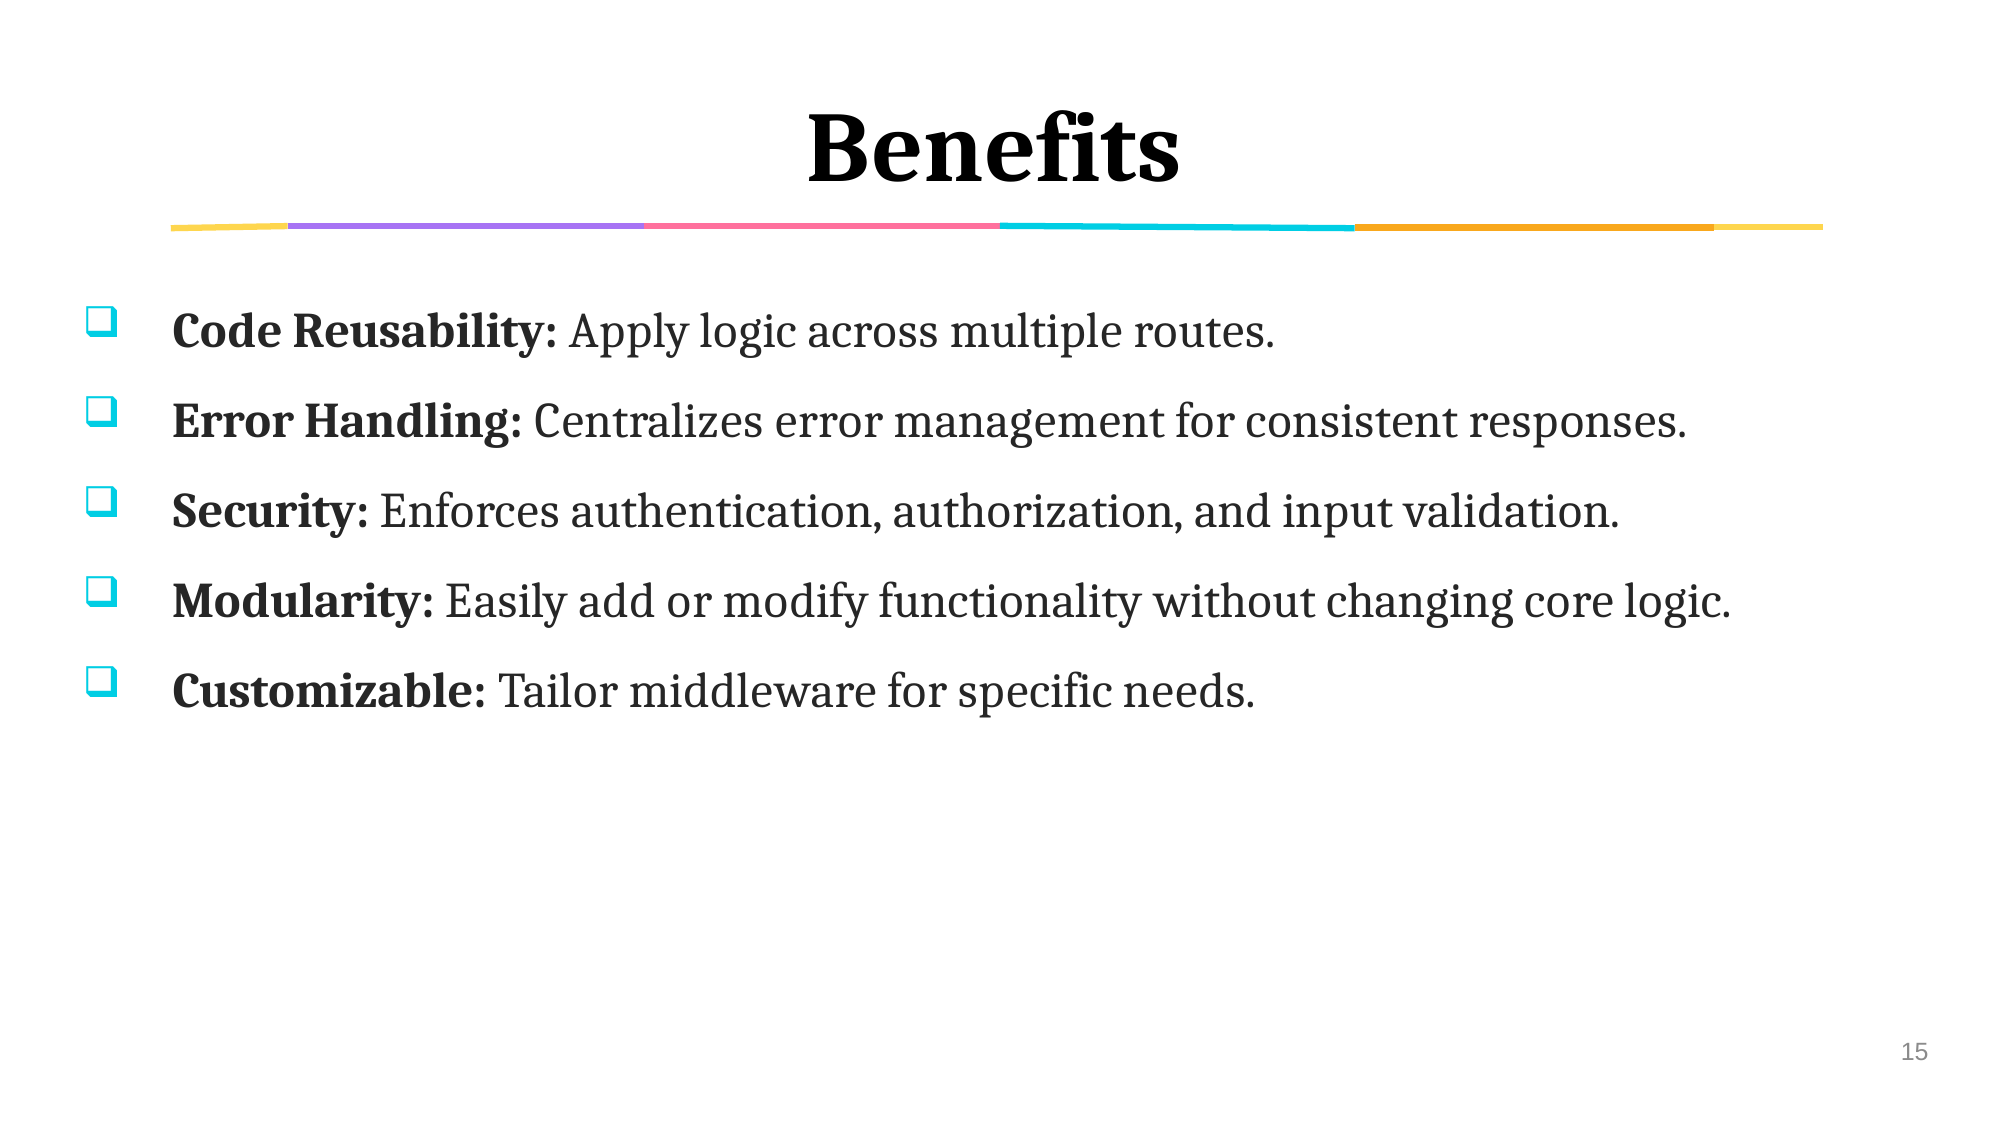

# Benefits
Code Reusability: Apply logic across multiple routes.
Error Handling: Centralizes error management for consistent responses.
Security: Enforces authentication, authorization, and input validation.
Modularity: Easily add or modify functionality without changing core logic.
Customizable: Tailor middleware for specific needs.
15